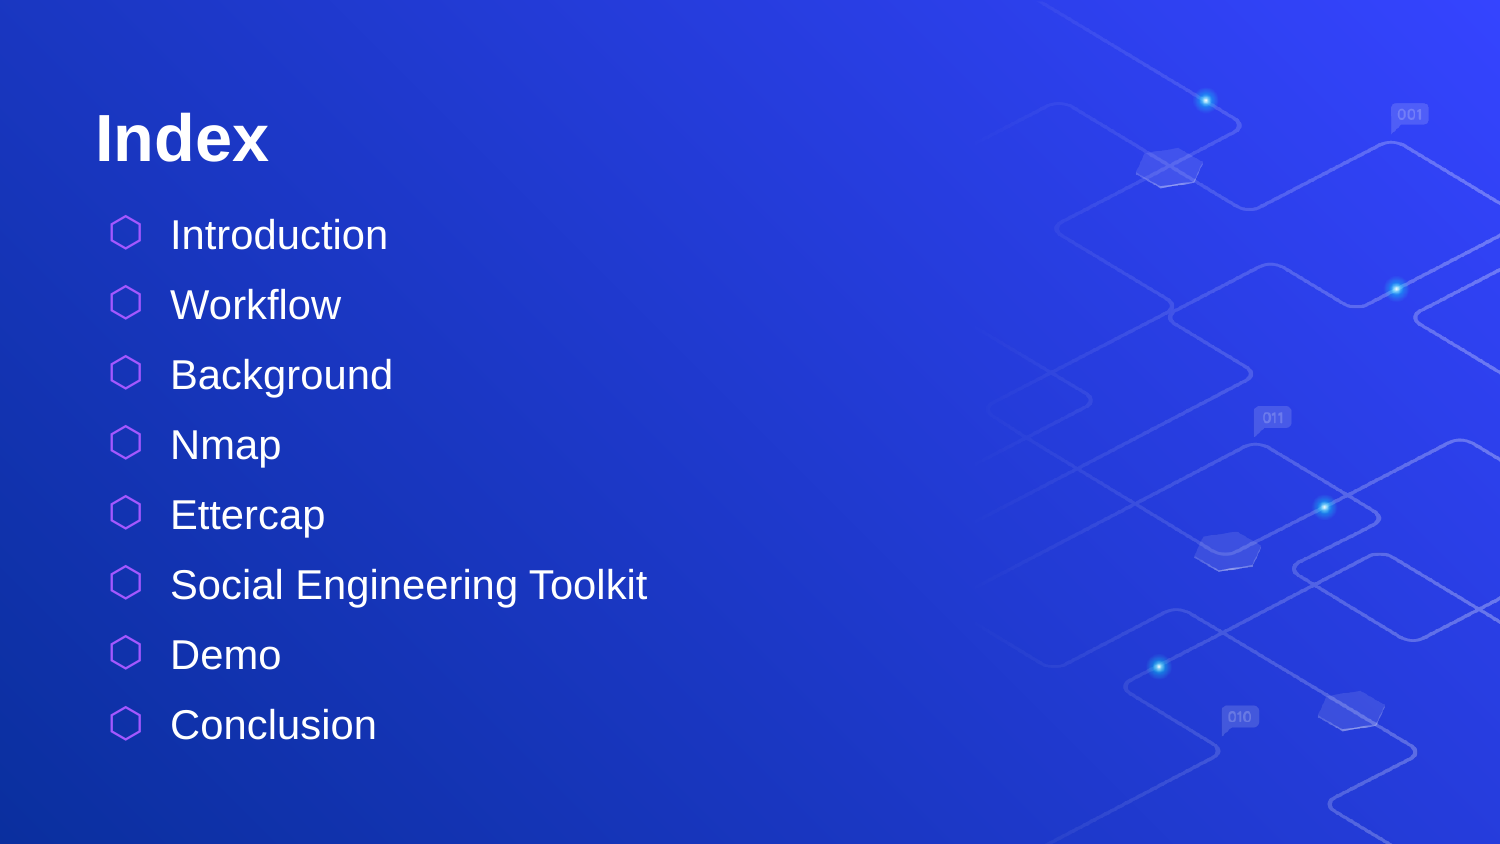

# Index
Introduction
Workflow
Background
Nmap
Ettercap
Social Engineering Toolkit
Demo
Conclusion